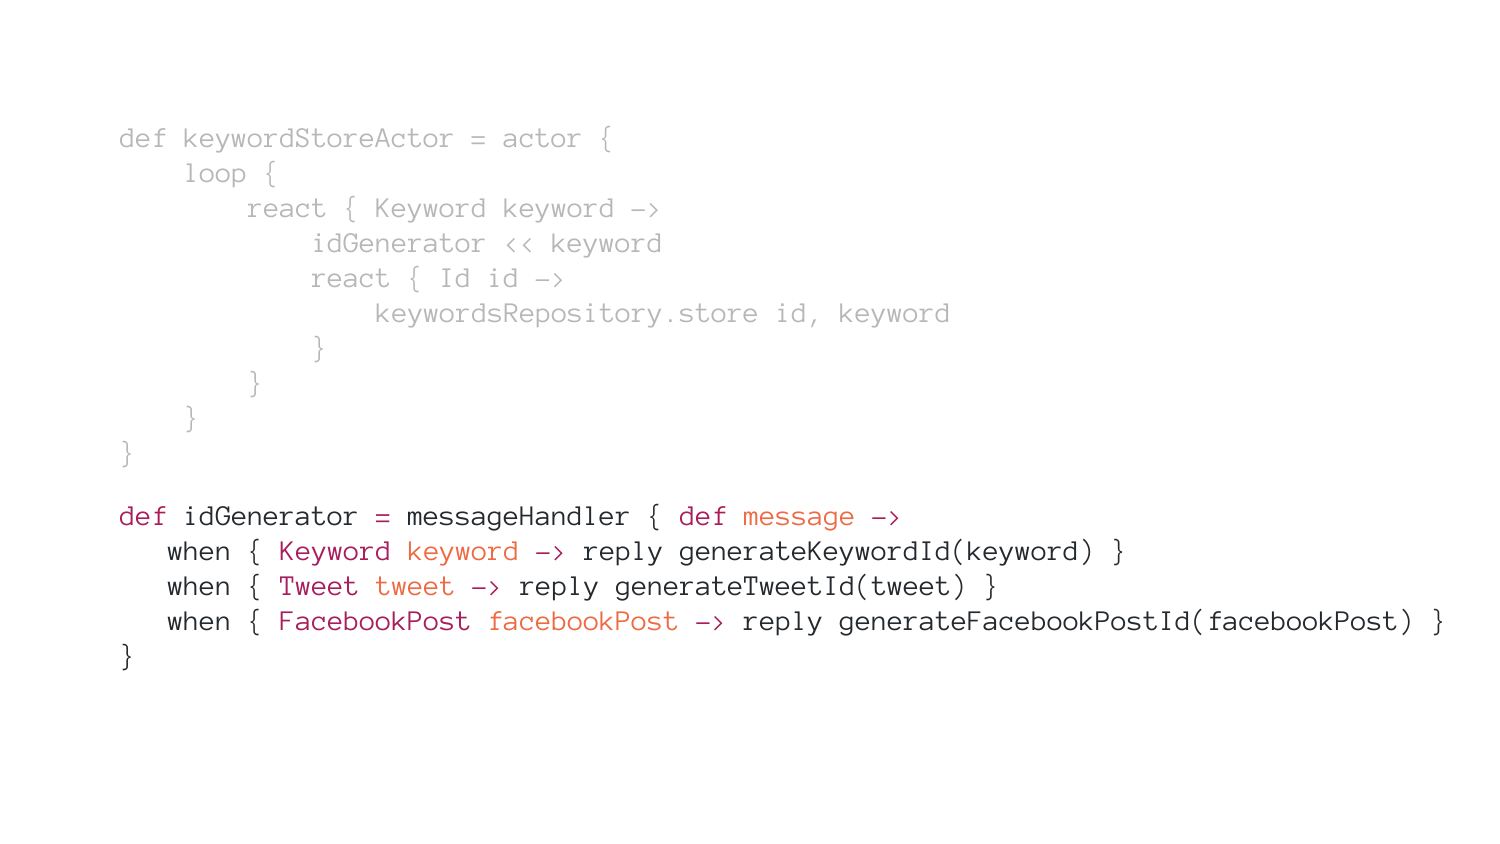

def keywordStoreActor = actor {
    loop {
        react { Keyword keyword ->
            idGenerator << keyword
            react { Id id ->
                keywordsRepository.store id, keyword
            }
        }
    }
}
def idGenerator = messageHandler { def message ->
   when { Keyword keyword -> reply generateKeywordId(keyword) }
   when { Tweet tweet -> reply generateTweetId(tweet) }
   when { FacebookPost facebookPost -> reply generateFacebookPostId(facebookPost) }
}